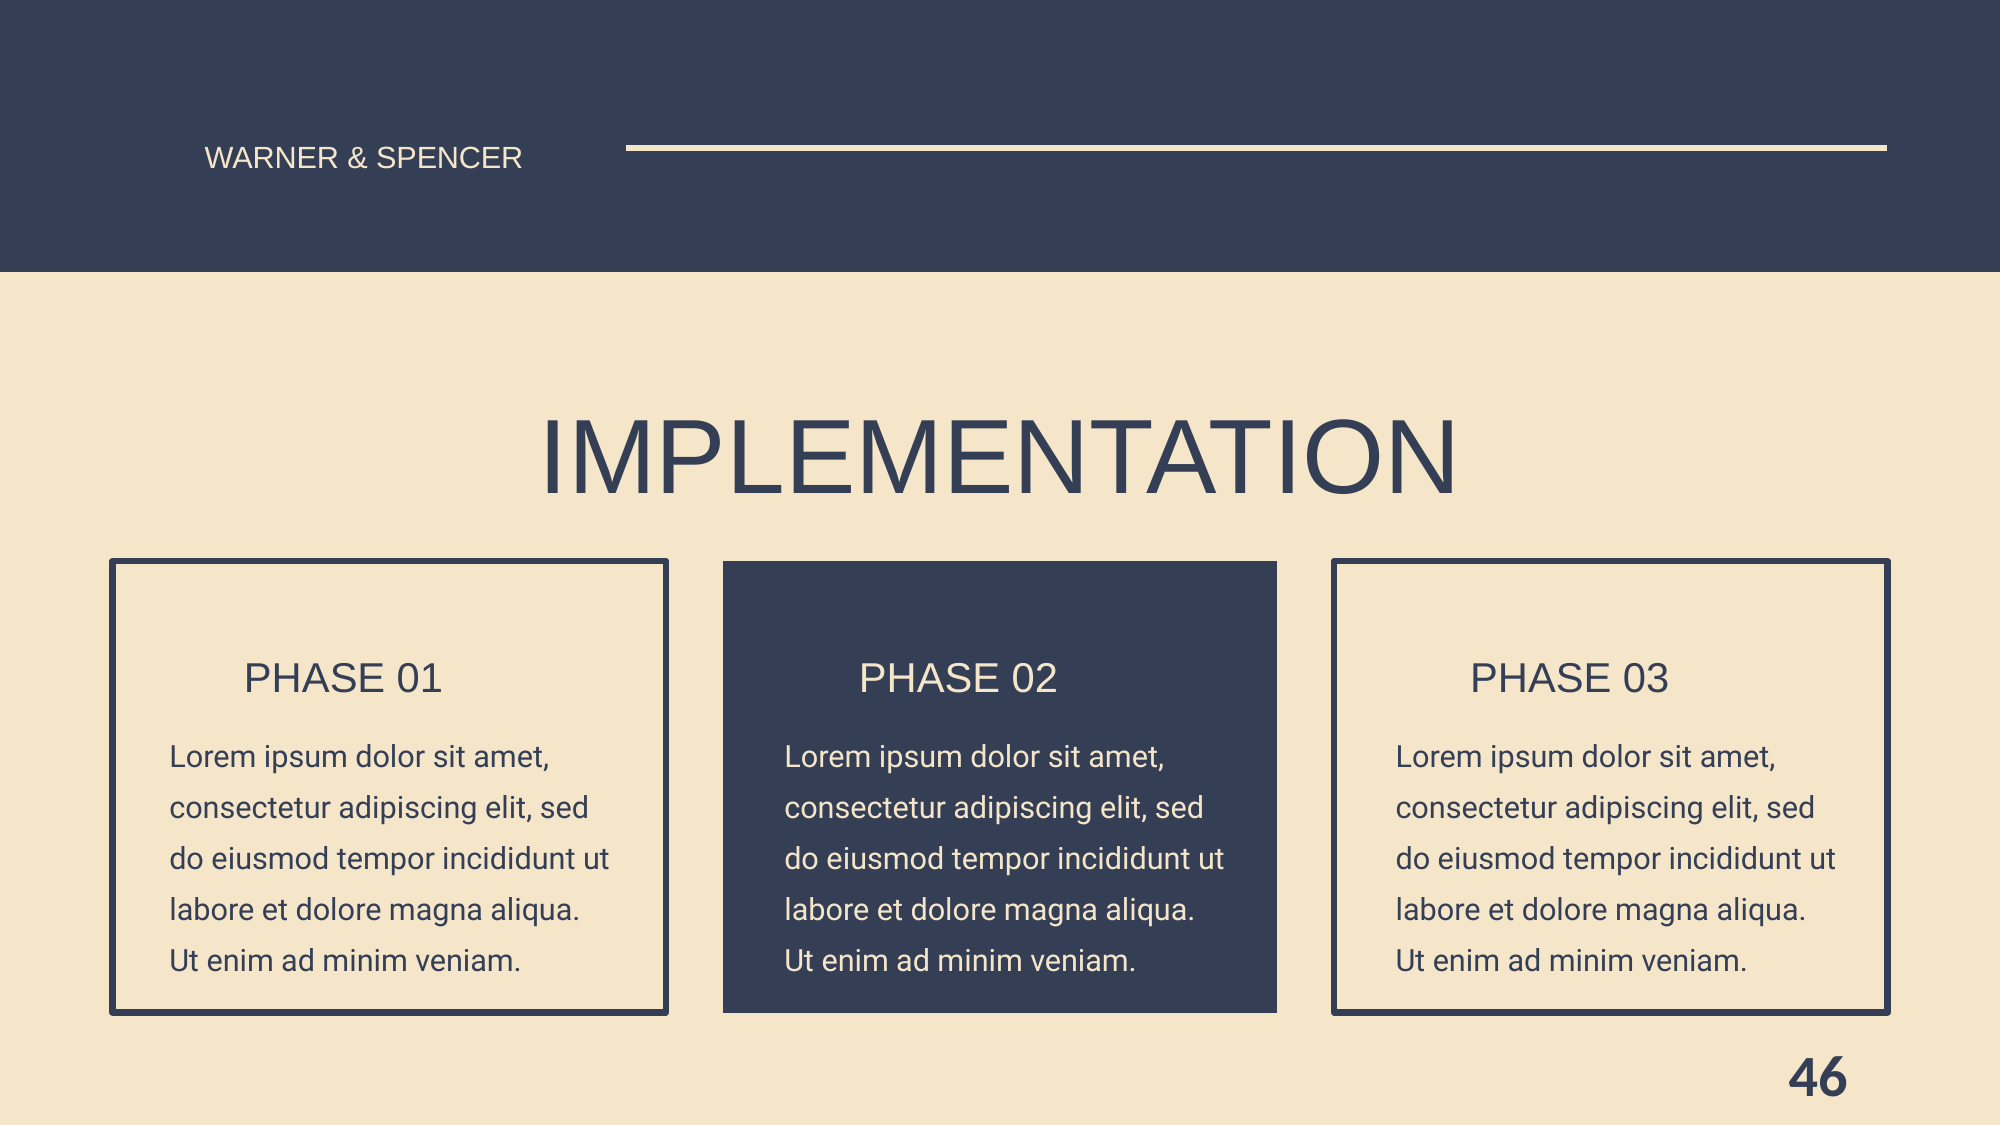

WARNER & SPENCER
IMPLEMENTATION

PHASE 01
PHASE 02
PHASE 03
Lorem ipsum dolor sit amet, consectetur adipiscing elit, sed do eiusmod tempor incididunt ut labore et dolore magna aliqua. Ut enim ad minim veniam.
Lorem ipsum dolor sit amet, consectetur adipiscing elit, sed do eiusmod tempor incididunt ut labore et dolore magna aliqua. Ut enim ad minim veniam.
Lorem ipsum dolor sit amet, consectetur adipiscing elit, sed do eiusmod tempor incididunt ut labore et dolore magna aliqua. Ut enim ad minim veniam.
46